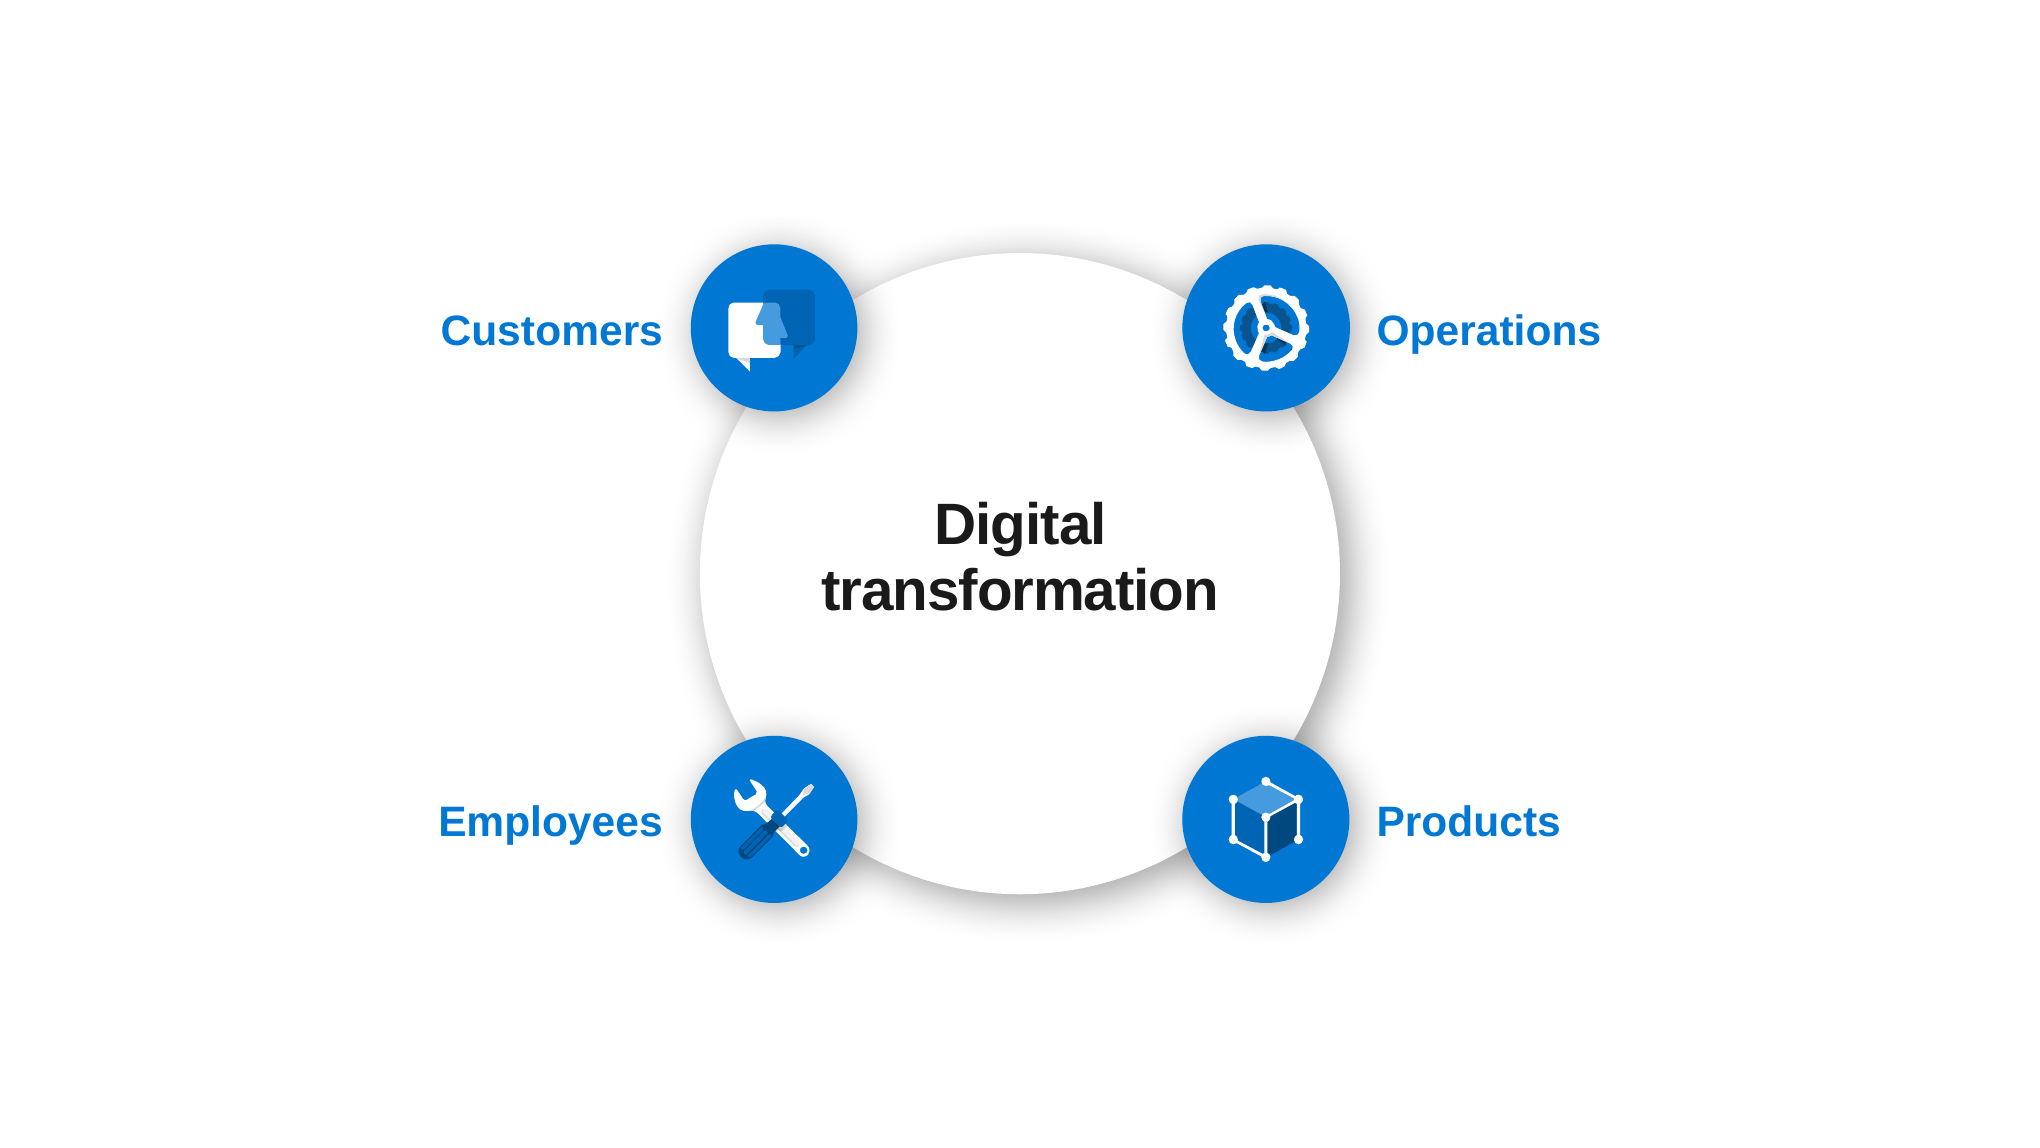

Customers
Operations
# Digital transformation

Employees
Products